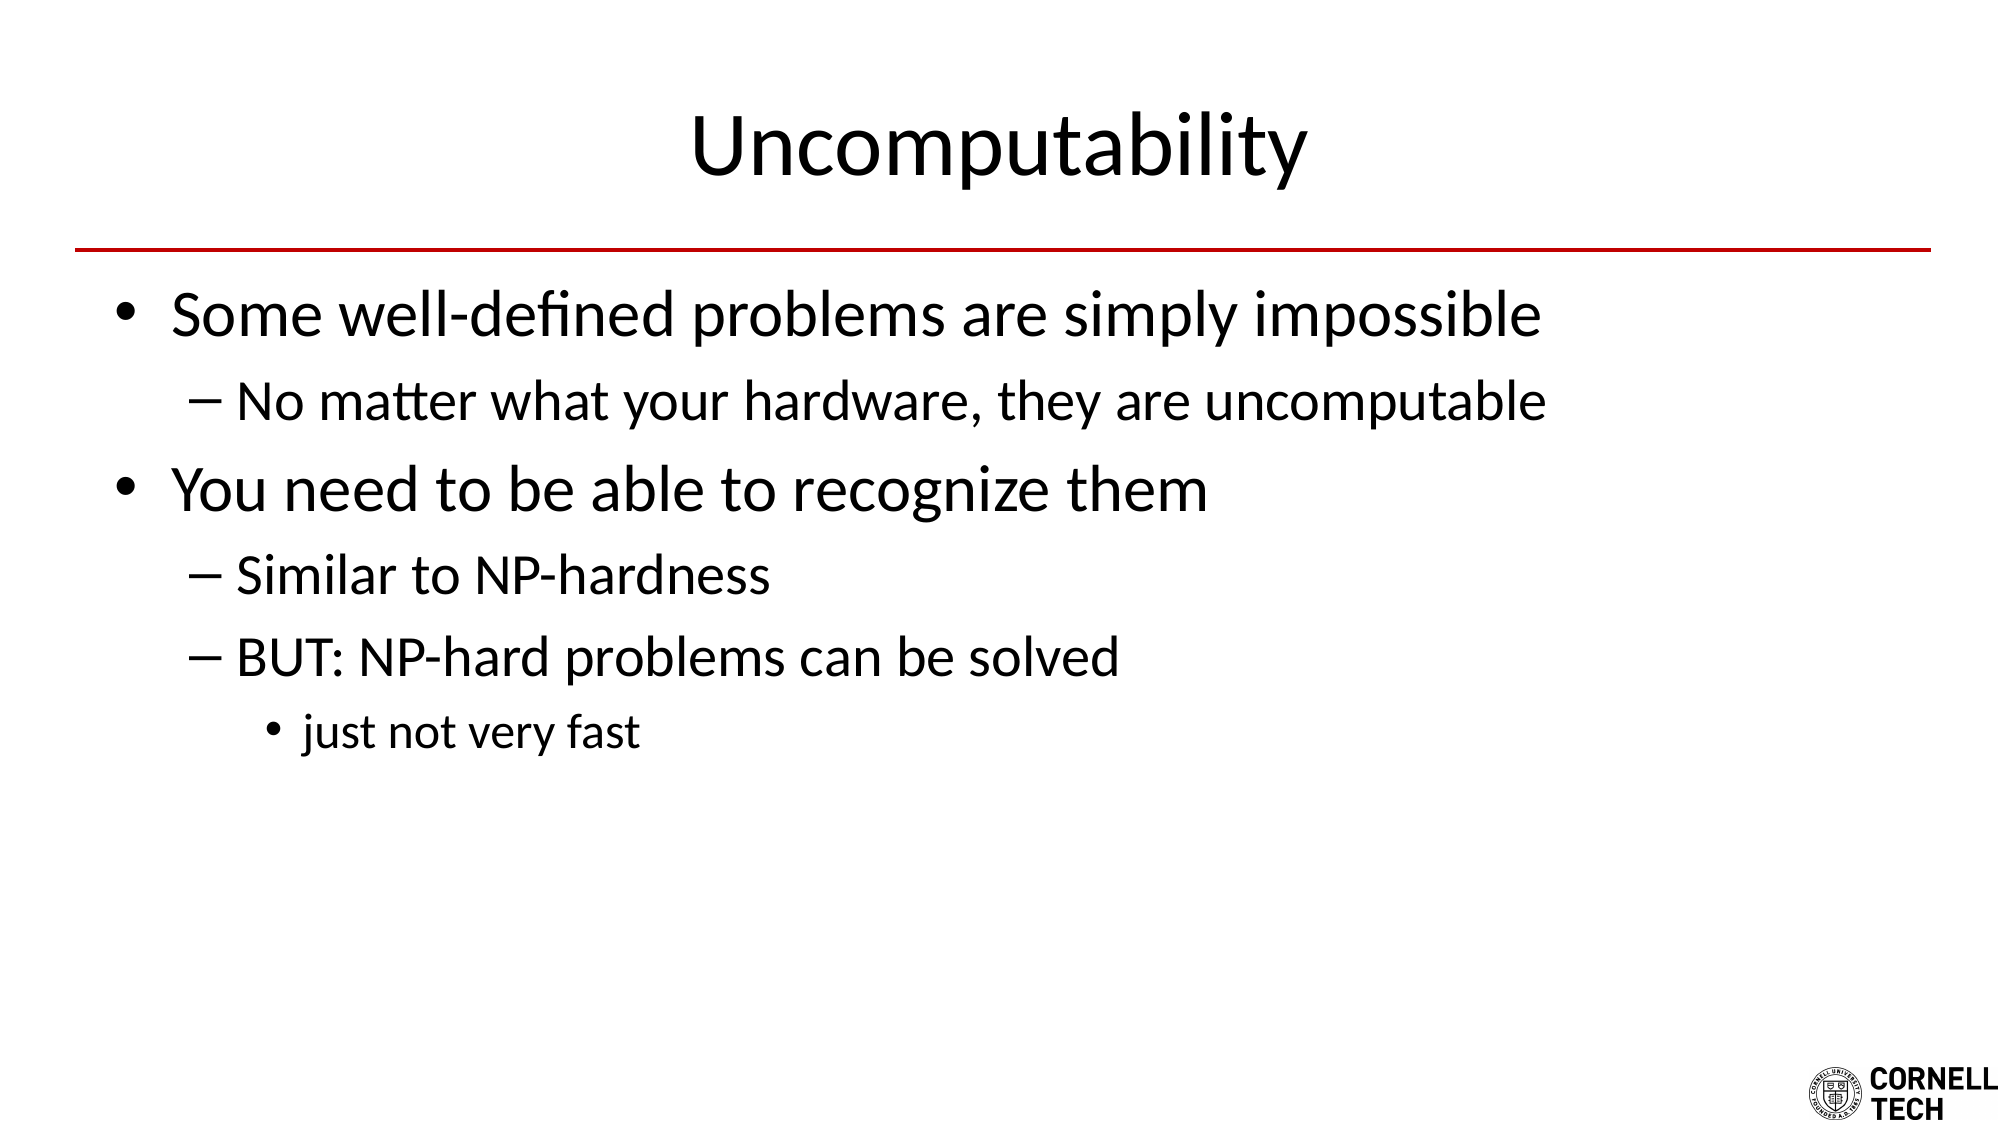

# Uncomputability
Some well-defined problems are simply impossible
No matter what your hardware, they are uncomputable
You need to be able to recognize them
Similar to NP-hardness
BUT: NP-hard problems can be solved
just not very fast